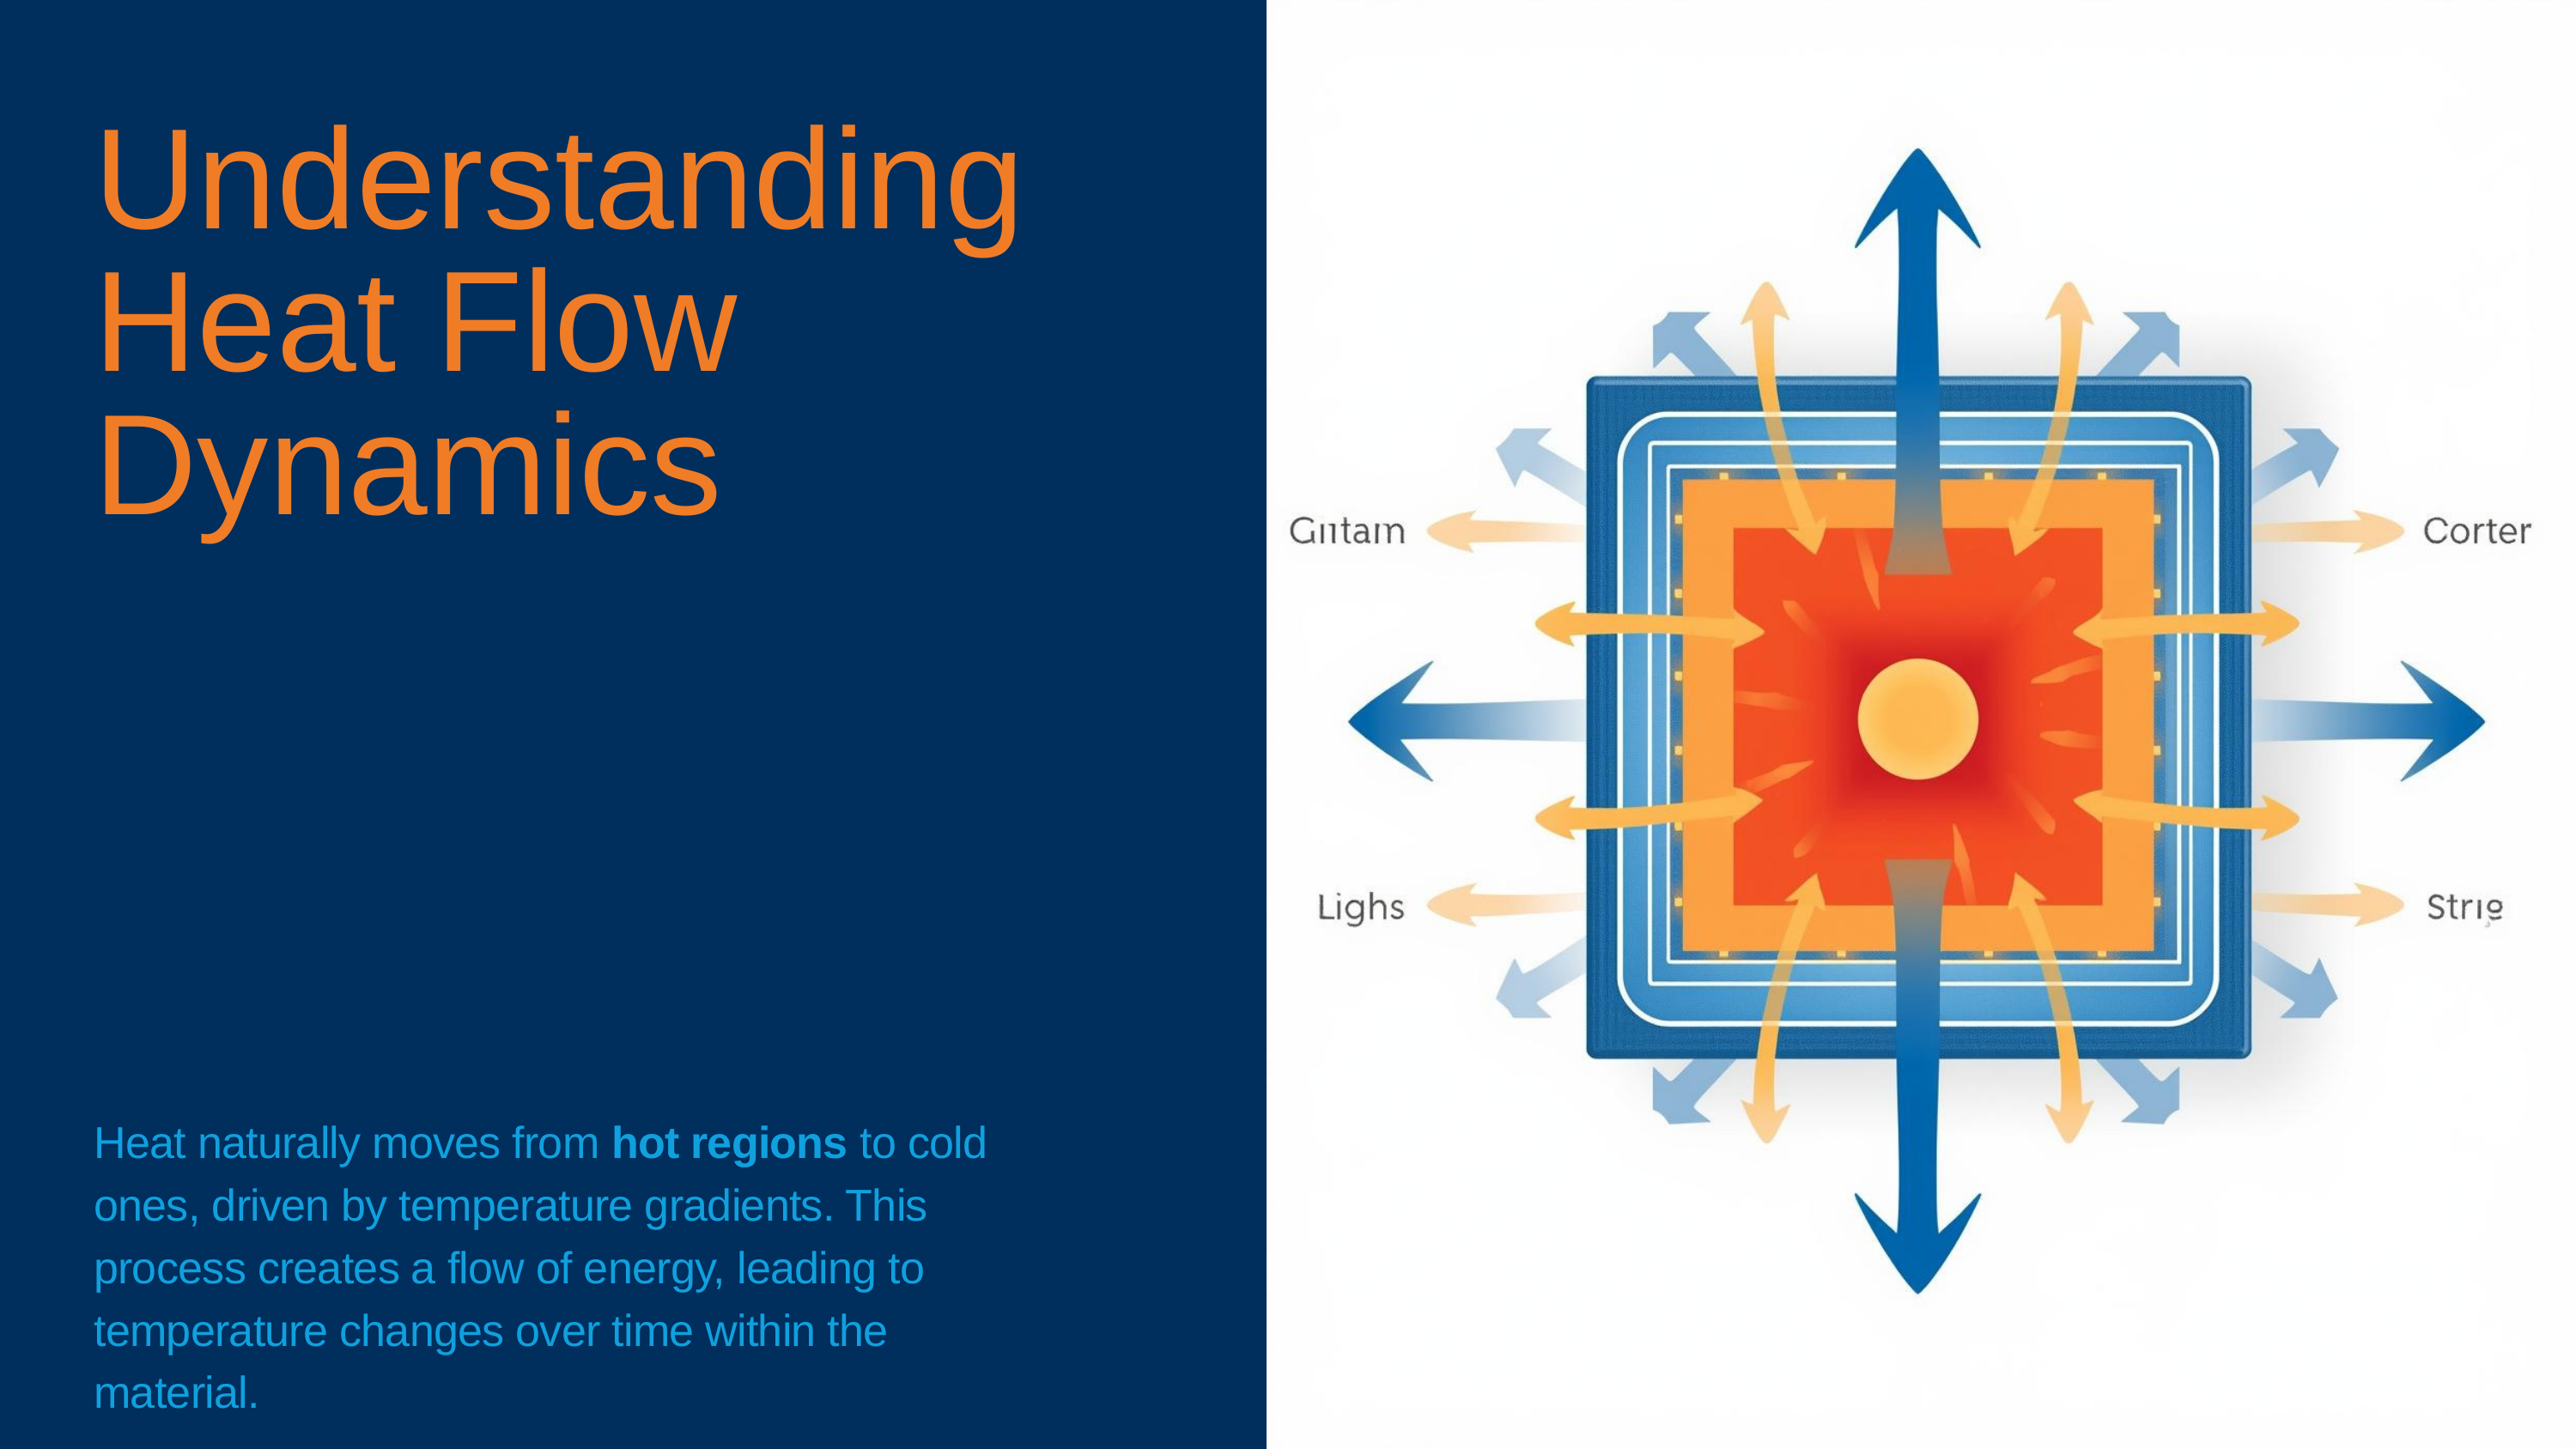

Understanding Heat Flow Dynamics
Heat naturally moves from hot regions to cold ones, driven by temperature gradients. This process creates a flow of energy, leading to temperature changes over time within the material.